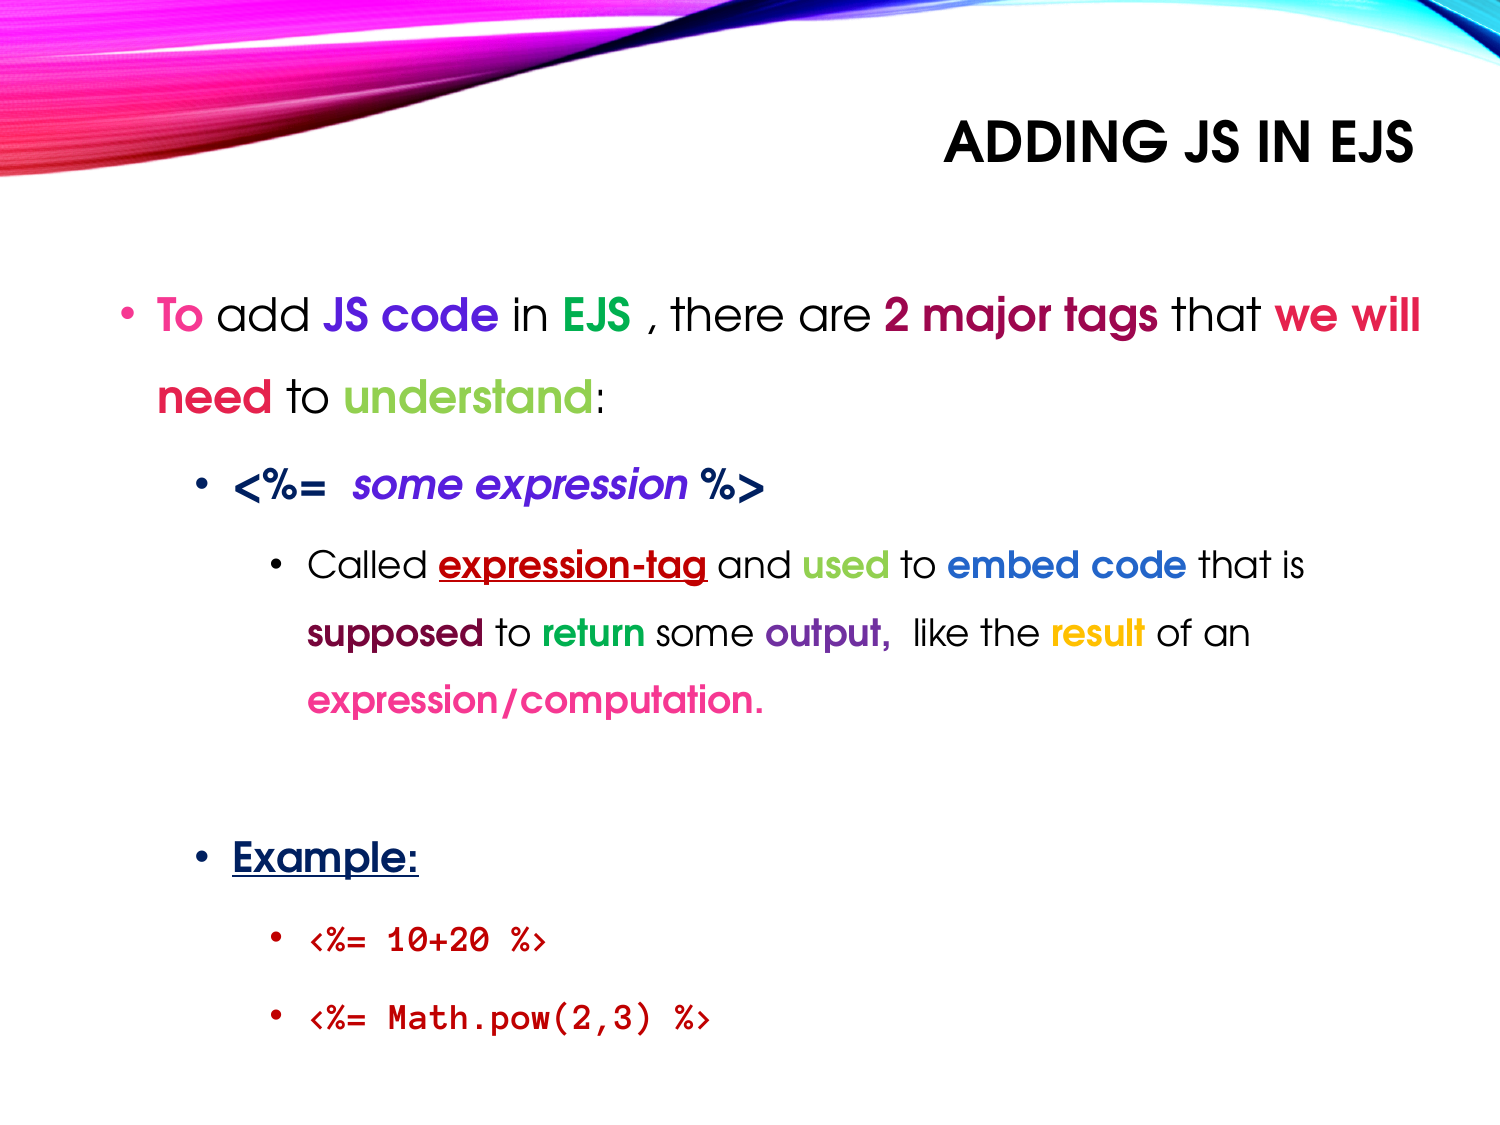

# Adding js in ejs
To add JS code in EJS , there are 2 major tags that we will need to understand:
<%=  some expression %>
Called expression-tag and used to embed code that is supposed to return some output,  like the result of an expression/computation.

Example:
<%= 10+20 %>
<%= Math.pow(2,3) %>